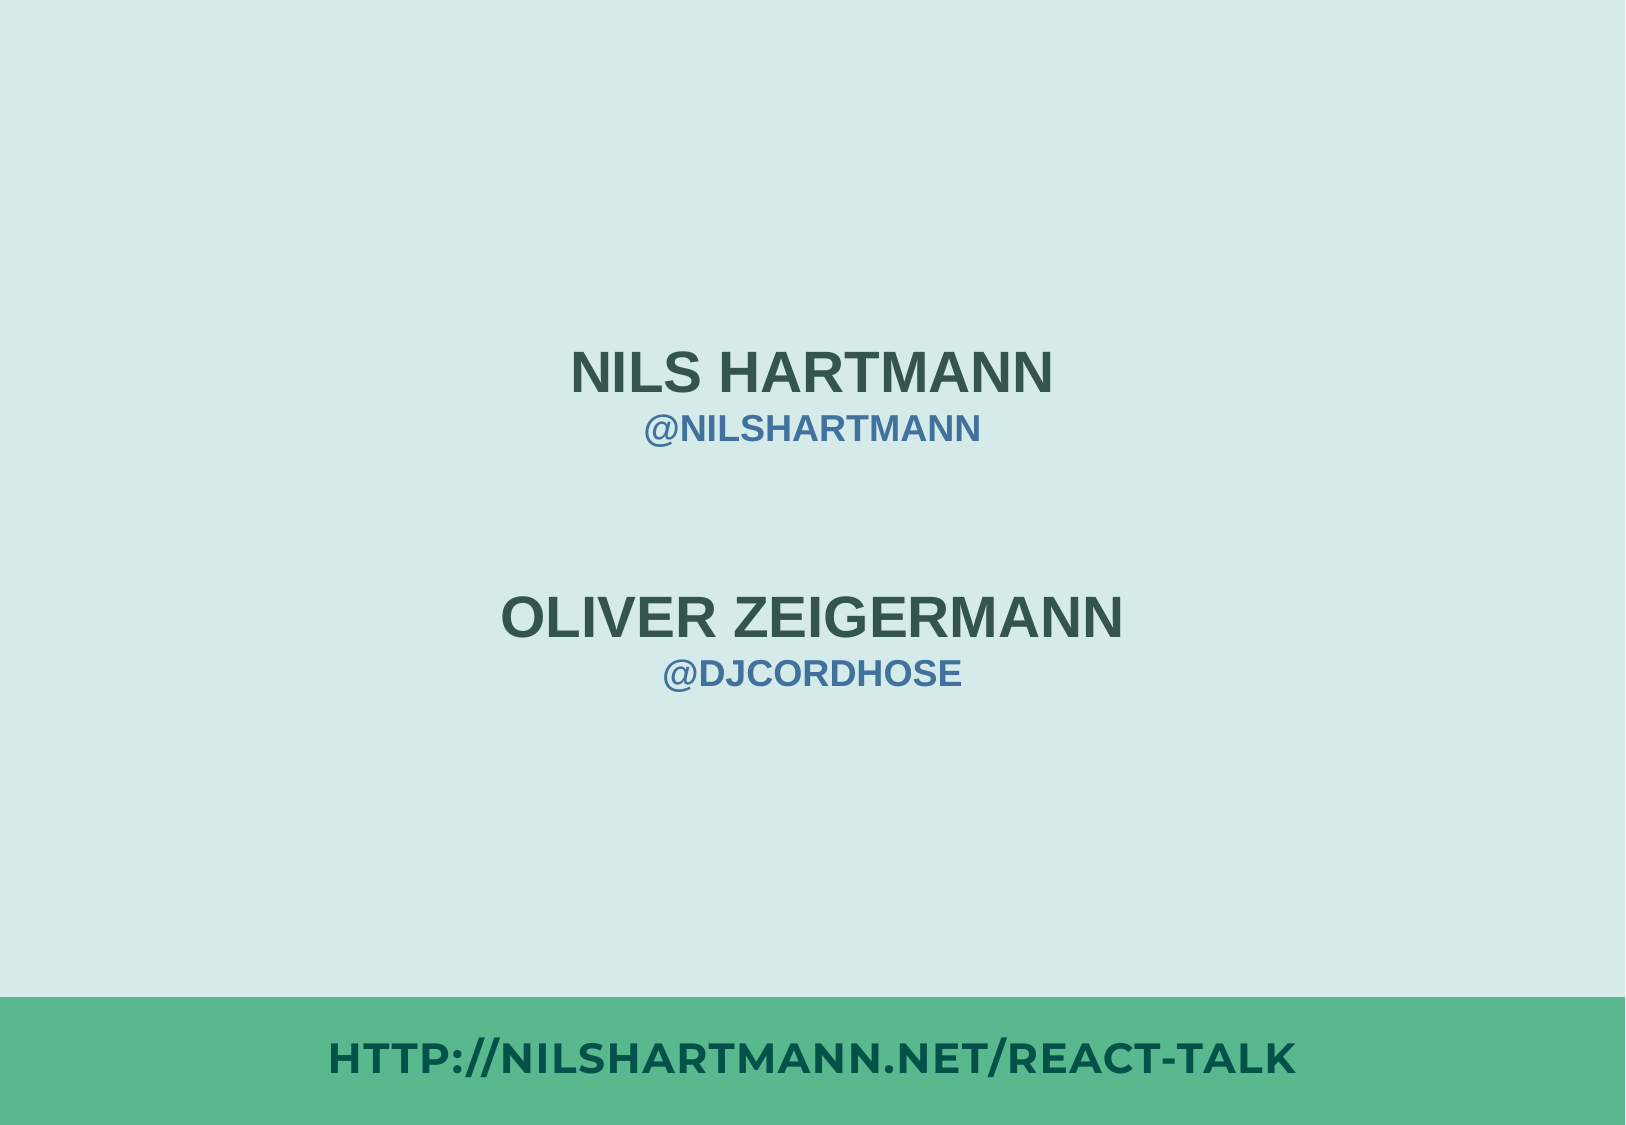

NILS HARTMANN
@NILSHARTMANN

OLIVER ZEIGERMANN
@DJCORDHOSE

# http://nilshartmann.net/react-talk